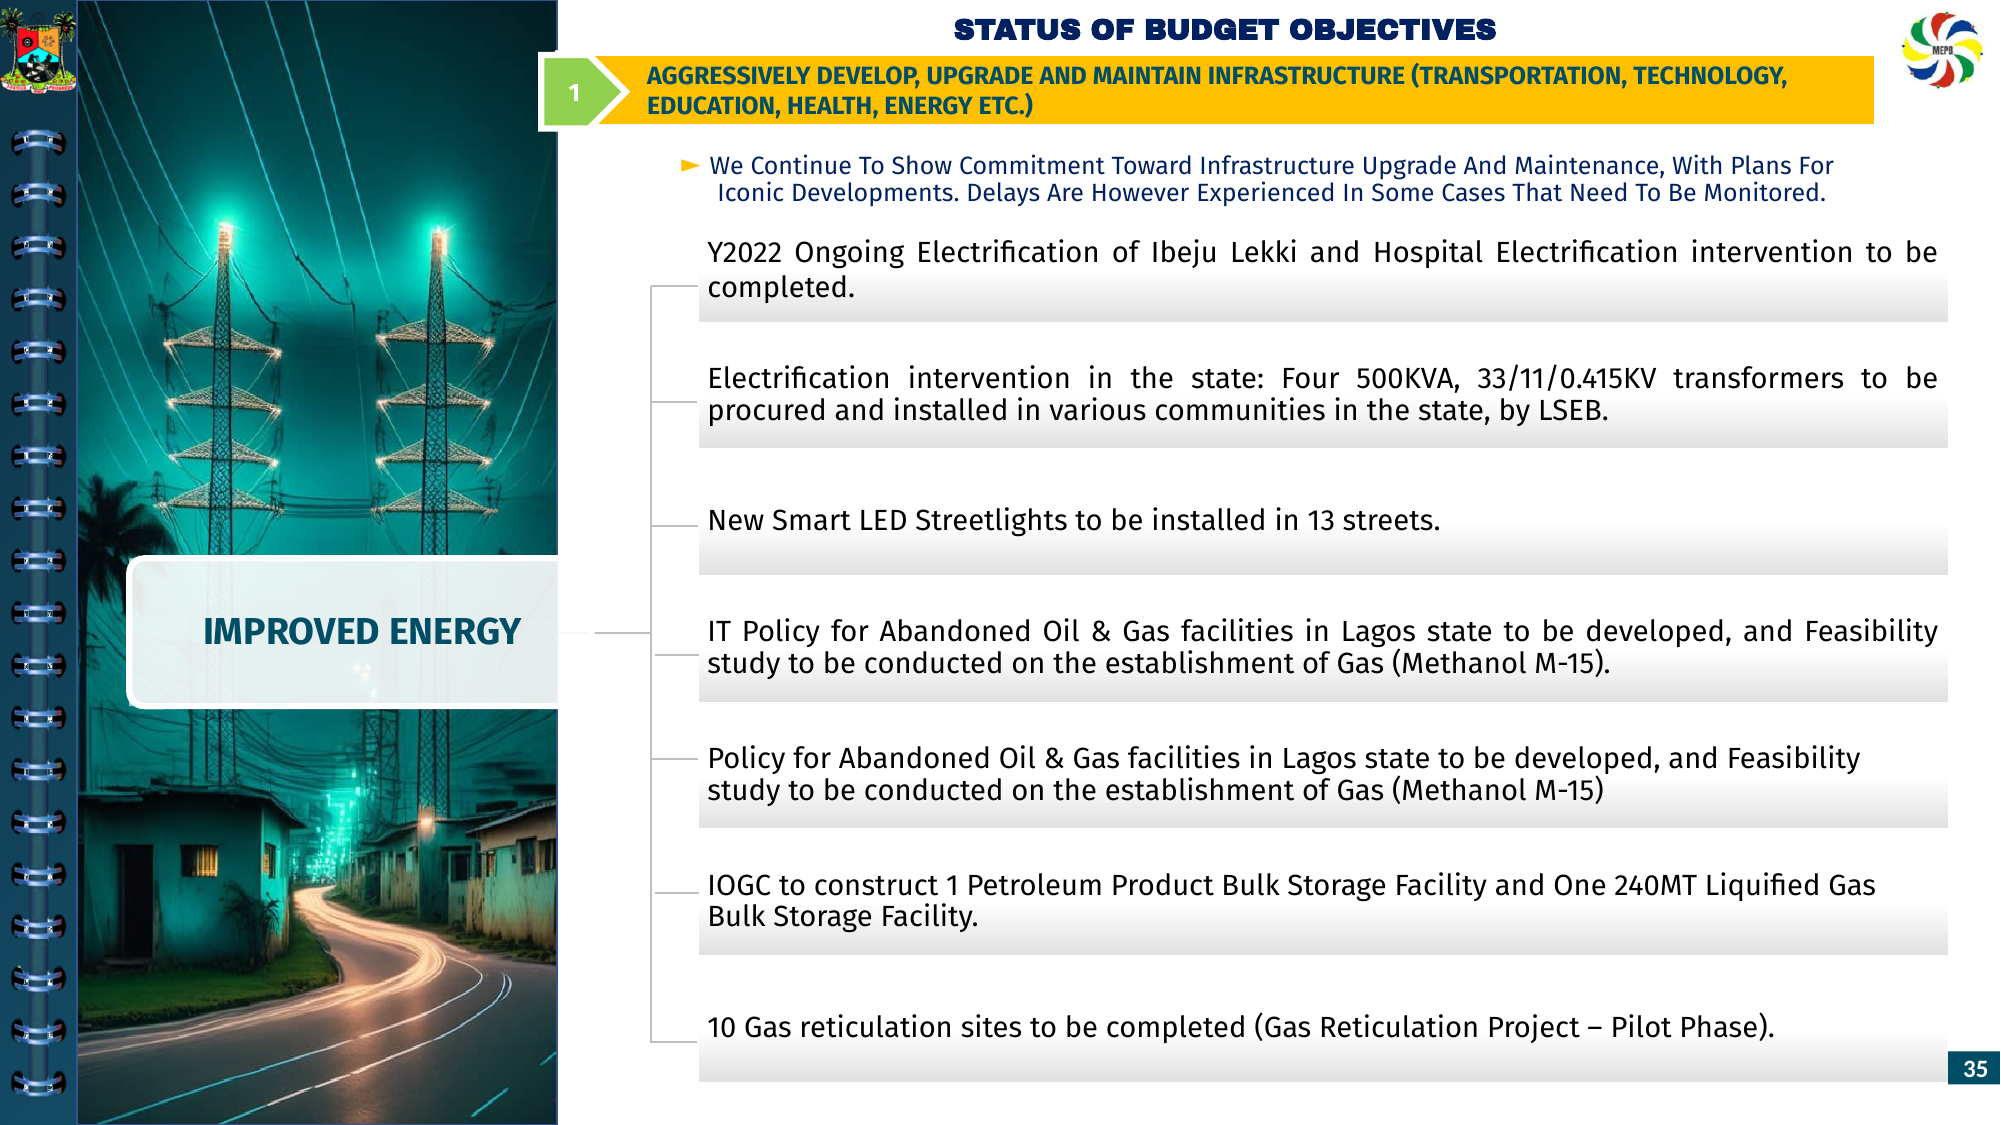

AGGRESSIVELY DEVELOP, UPGRADE AND MAINTAIN INFRASTRUCTURE (TRANSPORTATION, TECHNOLOGY, EDUCATION, HEALTH, ENERGY ETC.)
1

We Continue To Show Commitment Toward Infrastructure Upgrade And Maintenance, With Plans For Iconic Developments. Delays Are However Experienced In Some Cases That Need To Be Monitored.

IMPROVED                          ENERGY
Y2022 Ongoing Electrification of Ibeju Lekki and Hospital Electrification intervention to be completed.

Electrification intervention in the state: Four 500KVA, 33/11/0.415KV transformers to be procured and installed in various communities in the state, by LSEB.

New Smart LED Streetlights to be installed in 13 streets.

IT Policy for Abandoned Oil & Gas facilities in Lagos state to be developed, and Feasibility study to be conducted on the establishment of Gas (Methanol M-15).

Policy for Abandoned Oil & Gas facilities in Lagos state to be developed, and Feasibility study to be conducted on the establishment of Gas (Methanol M-15)

IOGC to construct 1 Petroleum Product Bulk Storage Facility and One 240MT Liquified Gas Bulk Storage Facility.

10 Gas reticulation sites to be completed (Gas Reticulation Project – Pilot Phase).

IMPROVED ENERGY
35